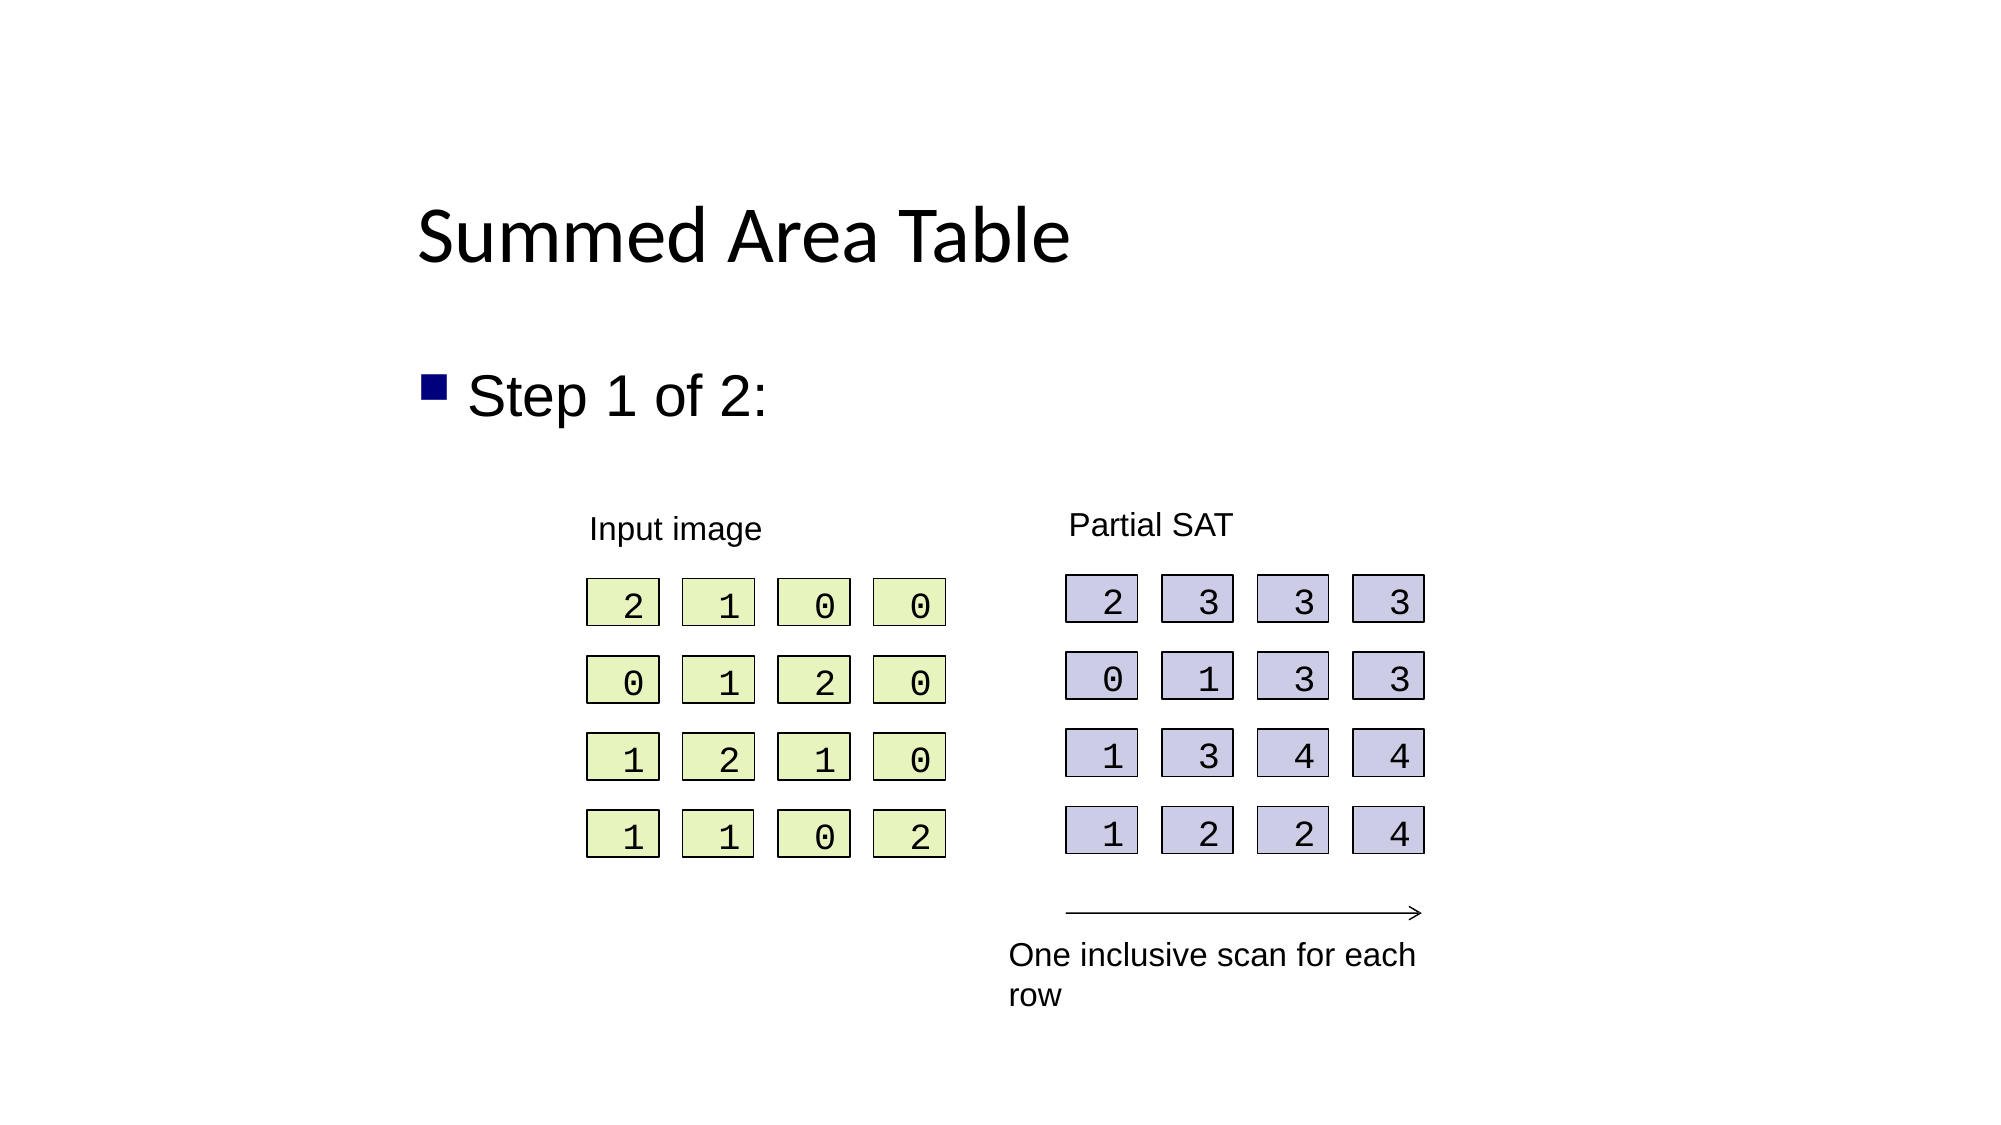

# Summed Area Table
Step 1 of 2:
Partial SAT
Input image
2
3
3
3
2
1
0
0
0
1
3
3
0
1
2
0
1
3
4
4
1
2
1
0
1
2
2
4
1
1
0
2

One inclusive scan for each row